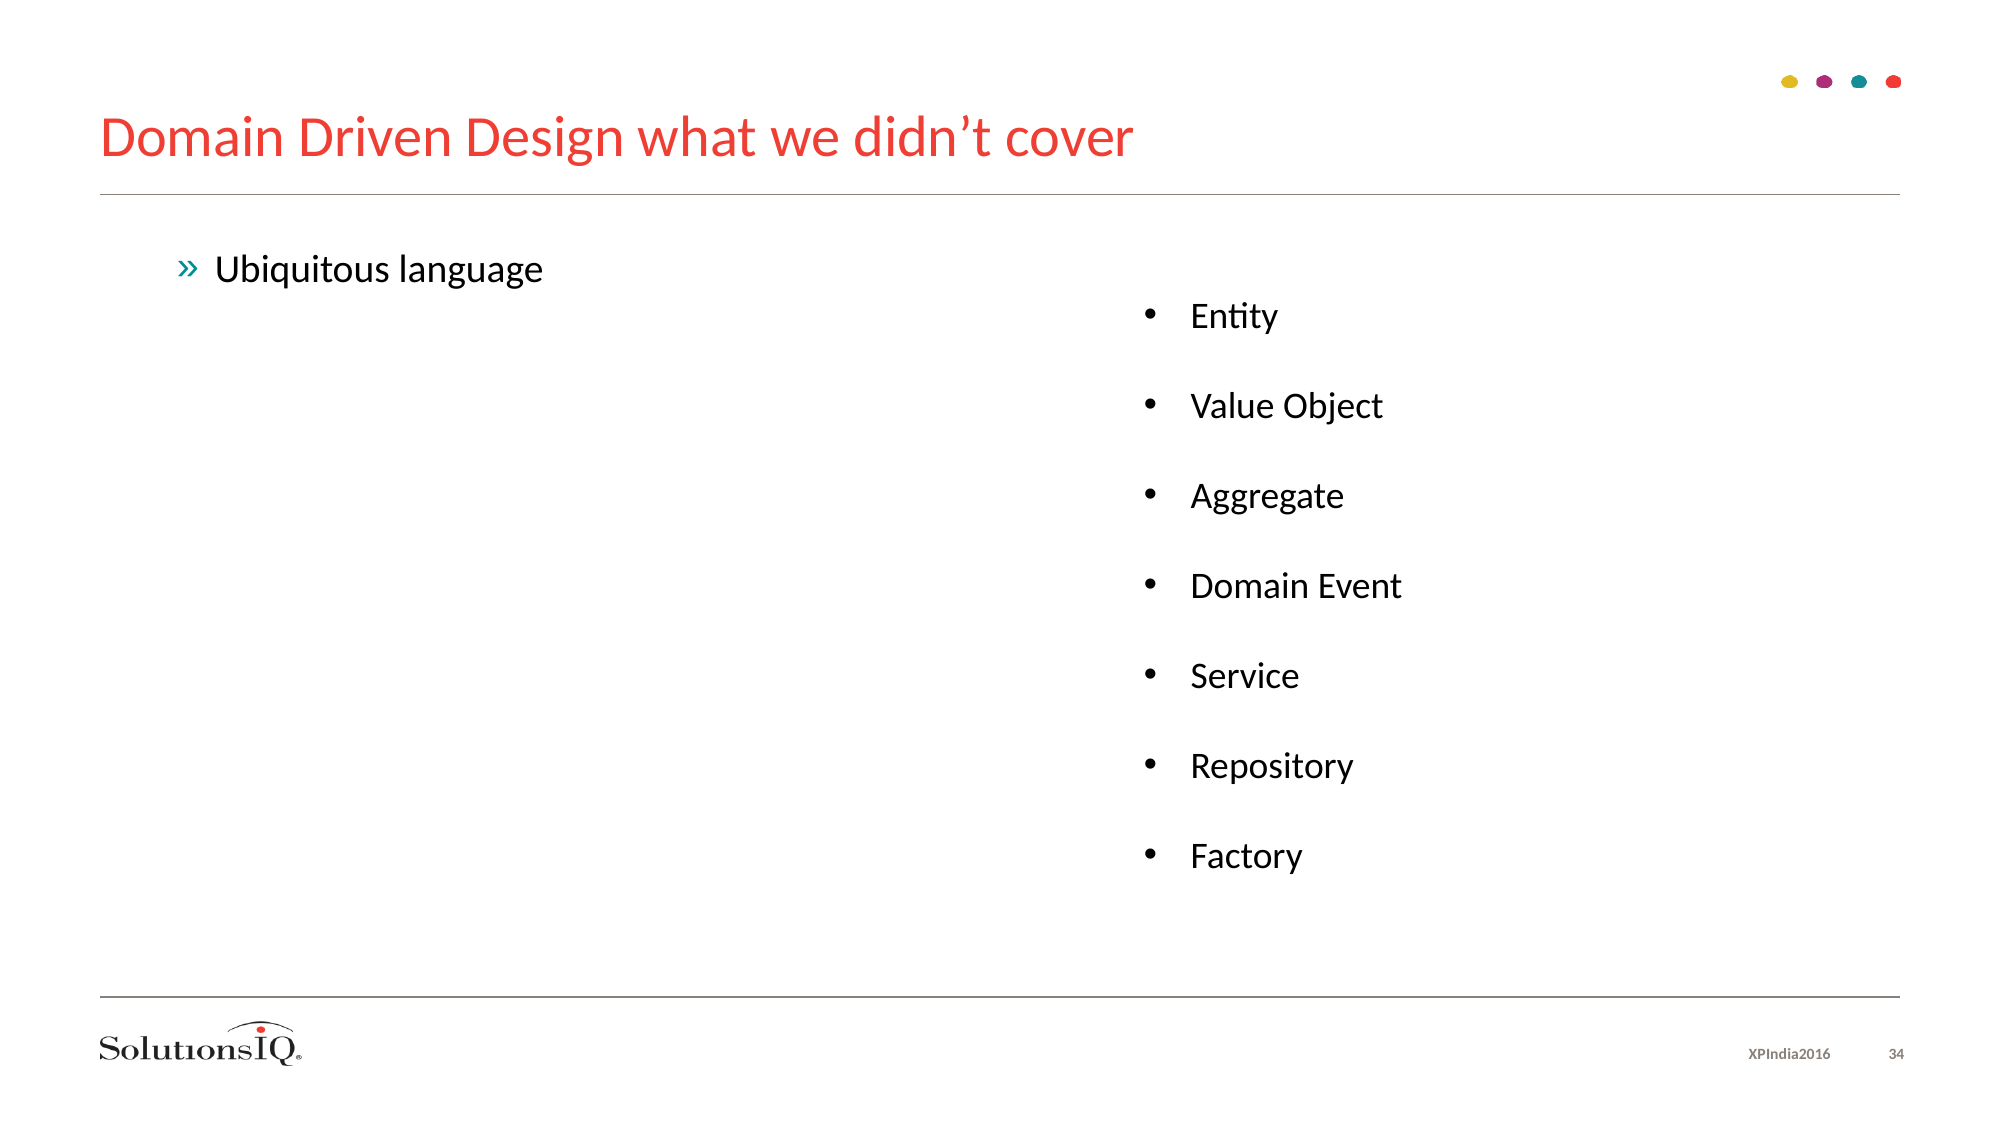

# Domain Driven Design what we didn’t cover
Ubiquitous language
Entity

Value Object

Aggregate

Domain Event

Service

Repository

Factory
XPIndia2016
34